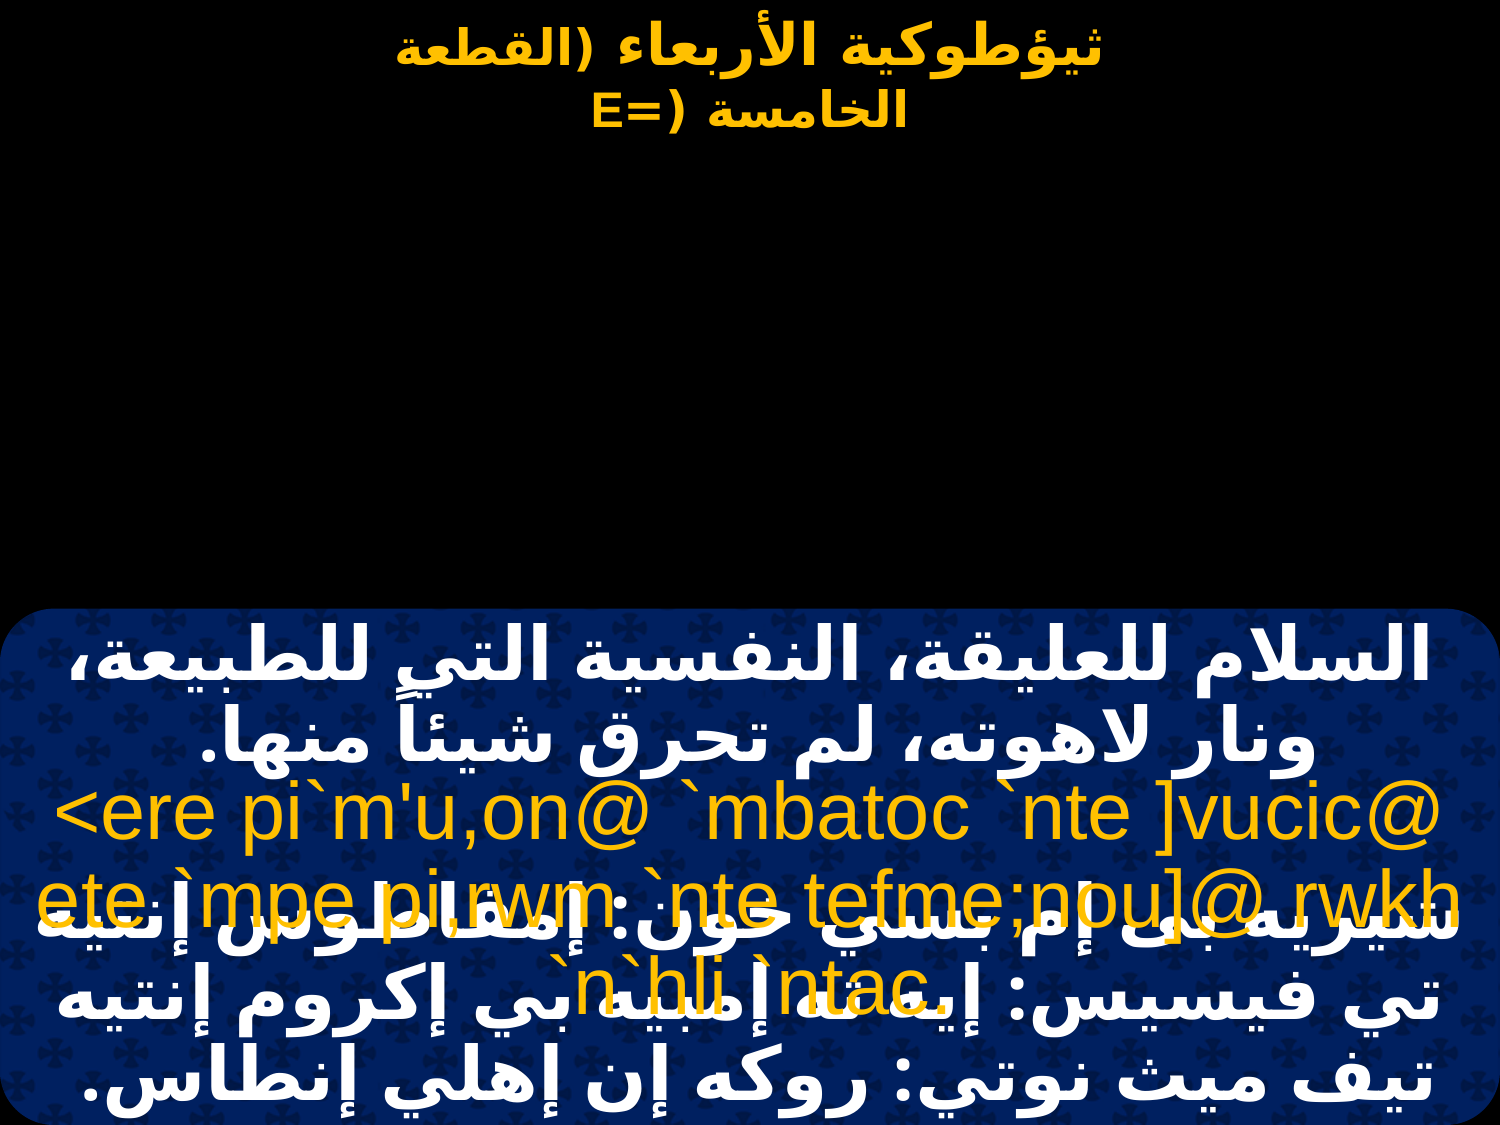

السلام للعليقة، النفسية التي للطبيعة، ونار لاهوته، لم تحرق شيئاً منها.
<ere pi`m'u,on@ `mbatoc `nte ]vucic@ ete `mpe pi,rwm `nte tefme;nou]@ rwkh `n`hli `ntac.

شيريه بى إم بسي خون: إمفاطوس إنتيه تي فيسيس: إيه ته إمبيه بي إكروم إنتيه تيف ميث نوتي: روكه إن إهلي إنطاس.